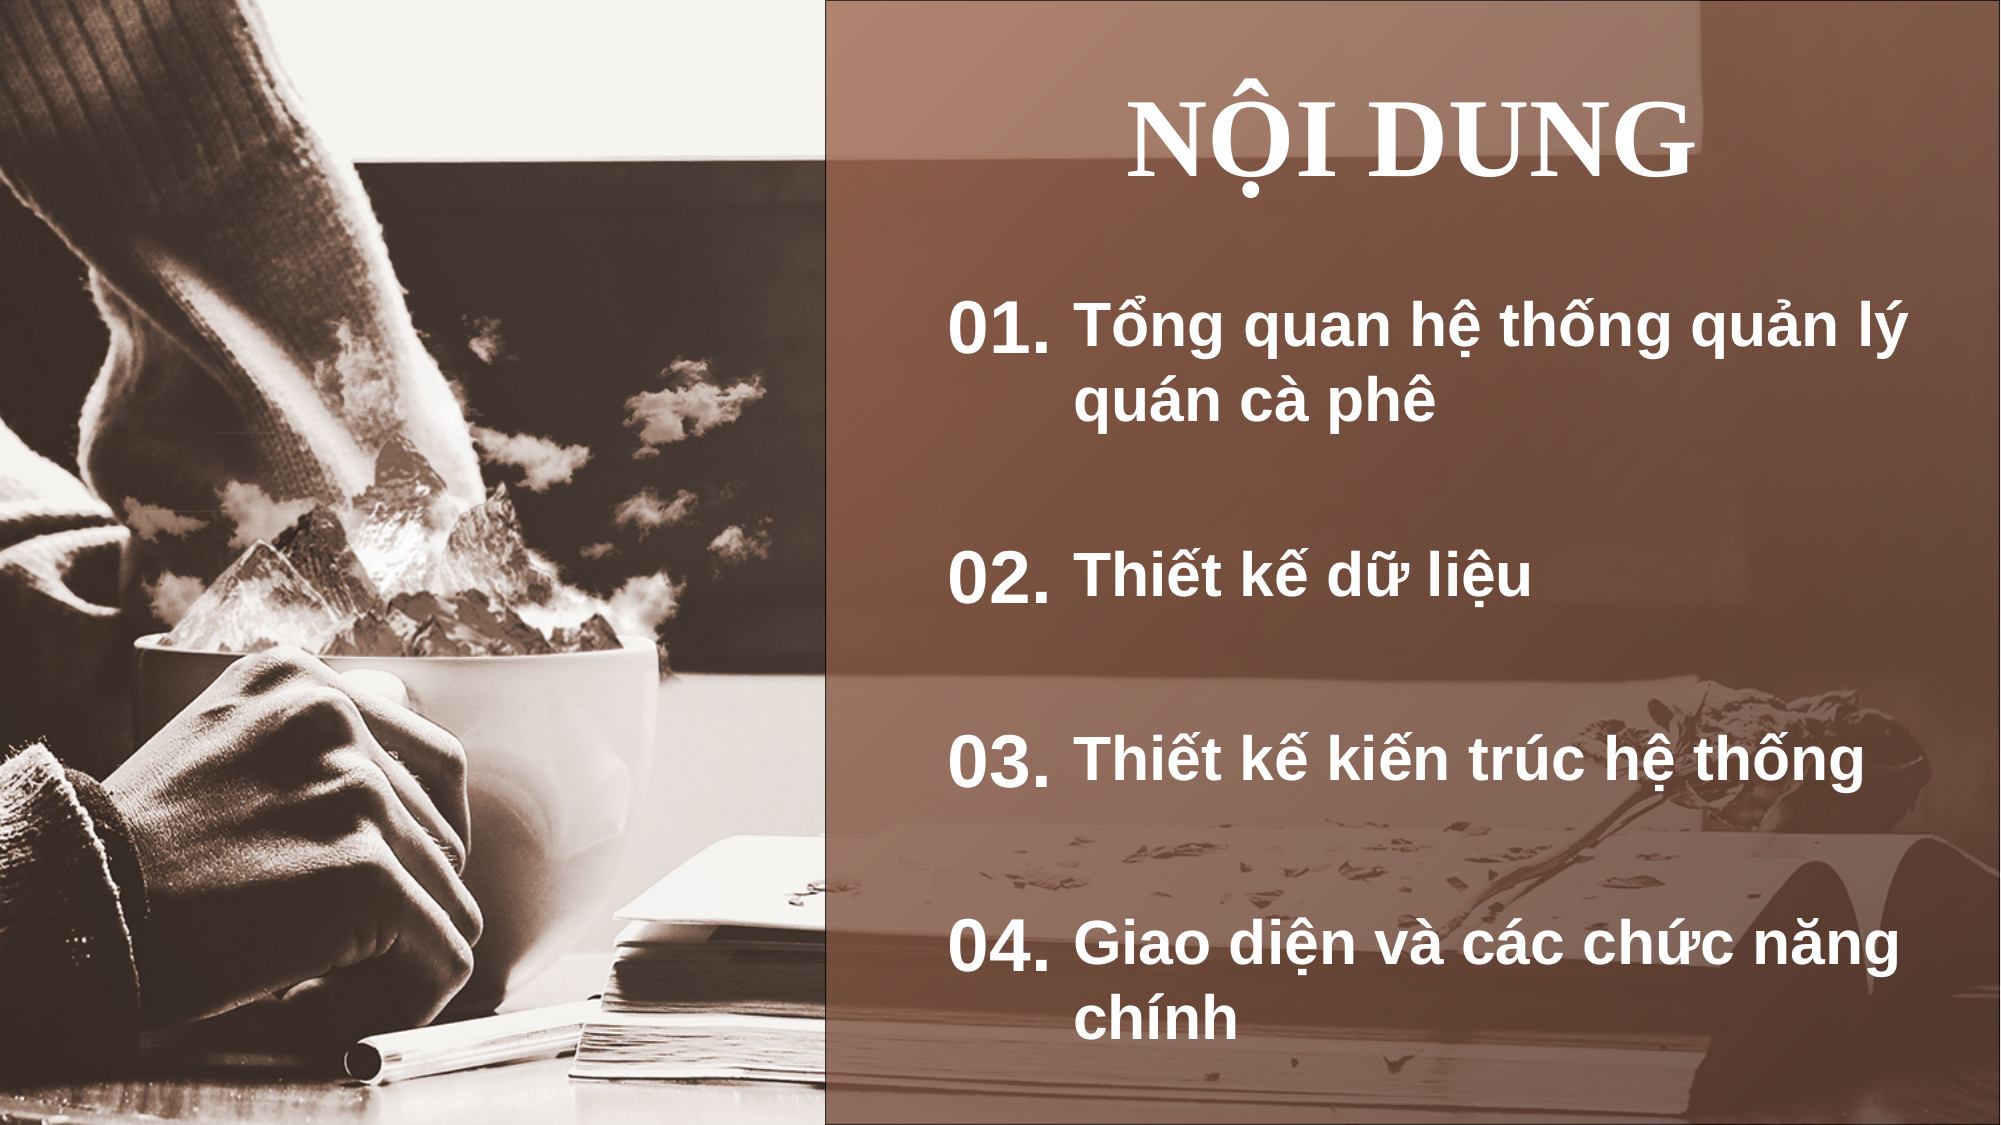

NỘI DUNG
01.
Tổng quan hệ thống quản lý quán cà phê
02.
Thiết kế dữ liệu
03.
Thiết kế kiến trúc hệ thống
04.
Giao diện và các chức năng chính